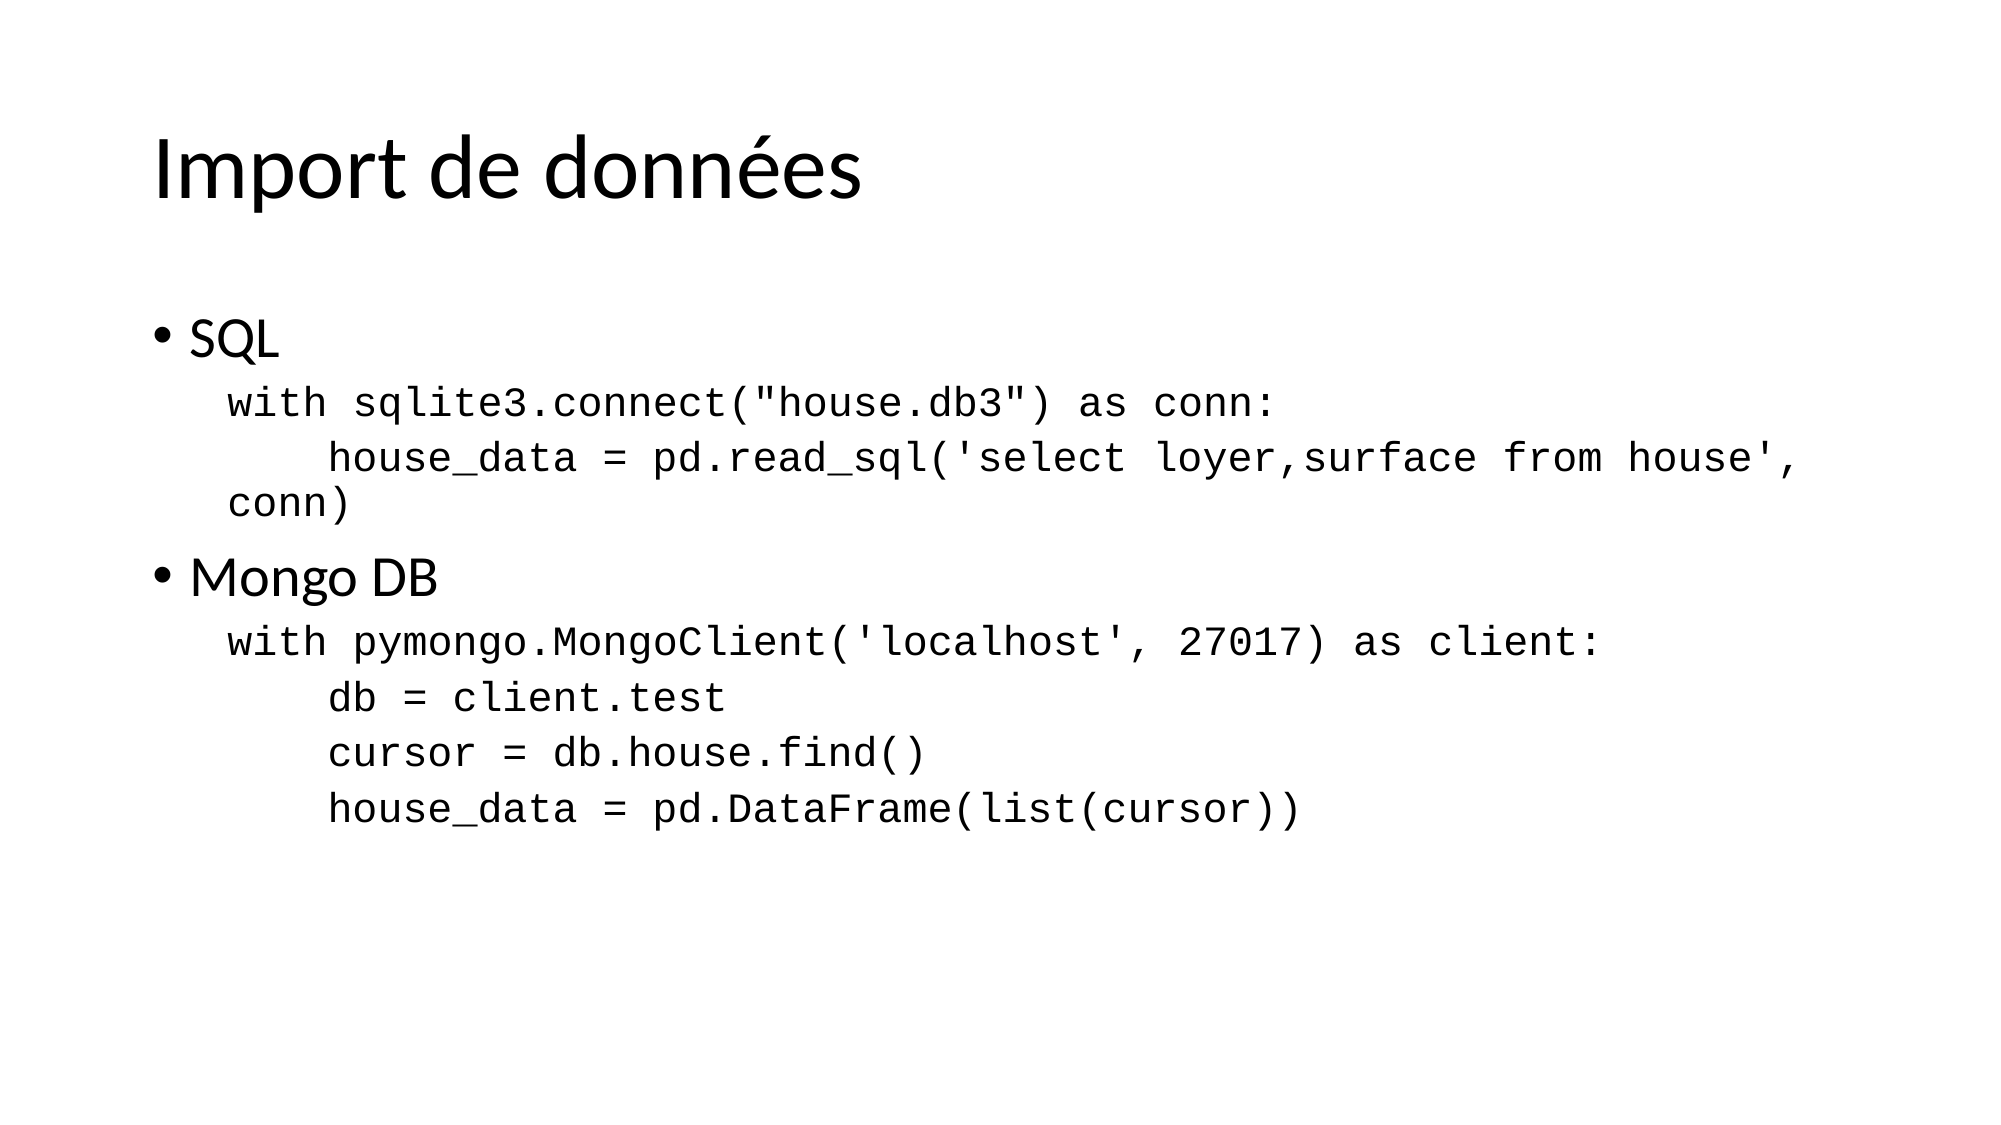

# Import de données
SQL
with sqlite3.connect("house.db3") as conn:
    house_data = pd.read_sql('select loyer,surface from house', conn)
Mongo DB
with pymongo.MongoClient('localhost', 27017) as client:
    db = client.test
    cursor = db.house.find()
    house_data = pd.DataFrame(list(cursor))